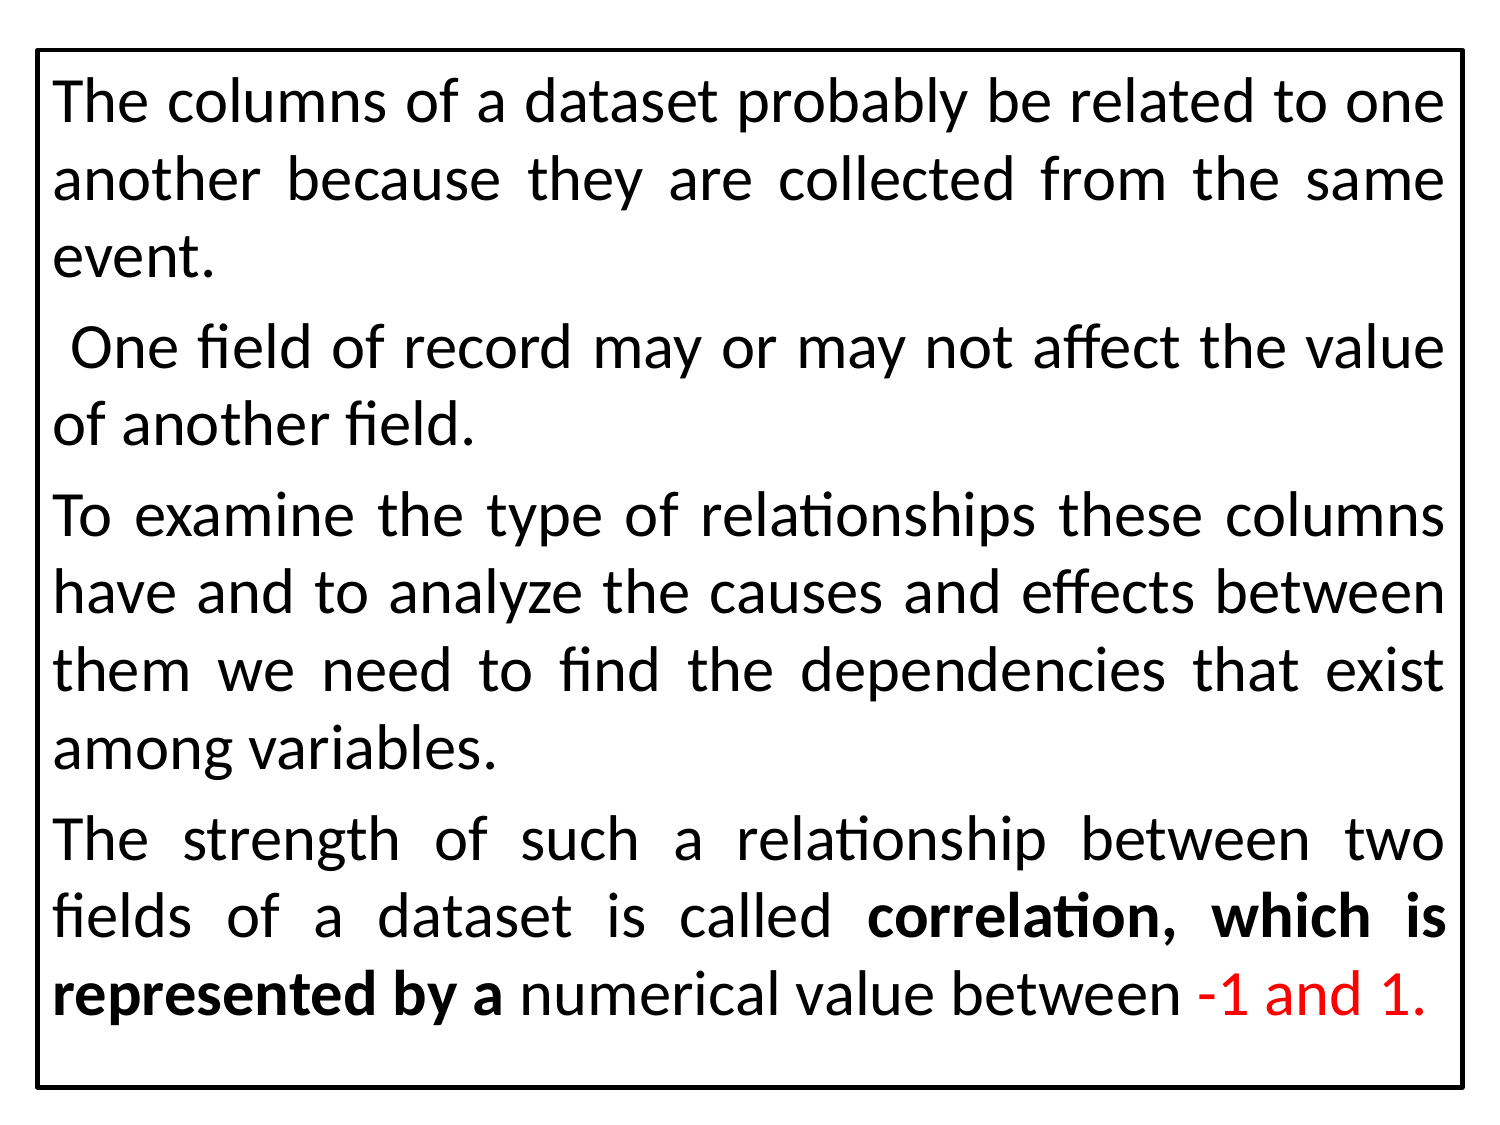

The columns of a dataset probably be related to one another because they are collected from the same event.
 One field of record may or may not affect the value of another field.
To examine the type of relationships these columns have and to analyze the causes and effects between them we need to find the dependencies that exist among variables.
The strength of such a relationship between two fields of a dataset is called correlation, which is represented by a numerical value between -1 and 1.